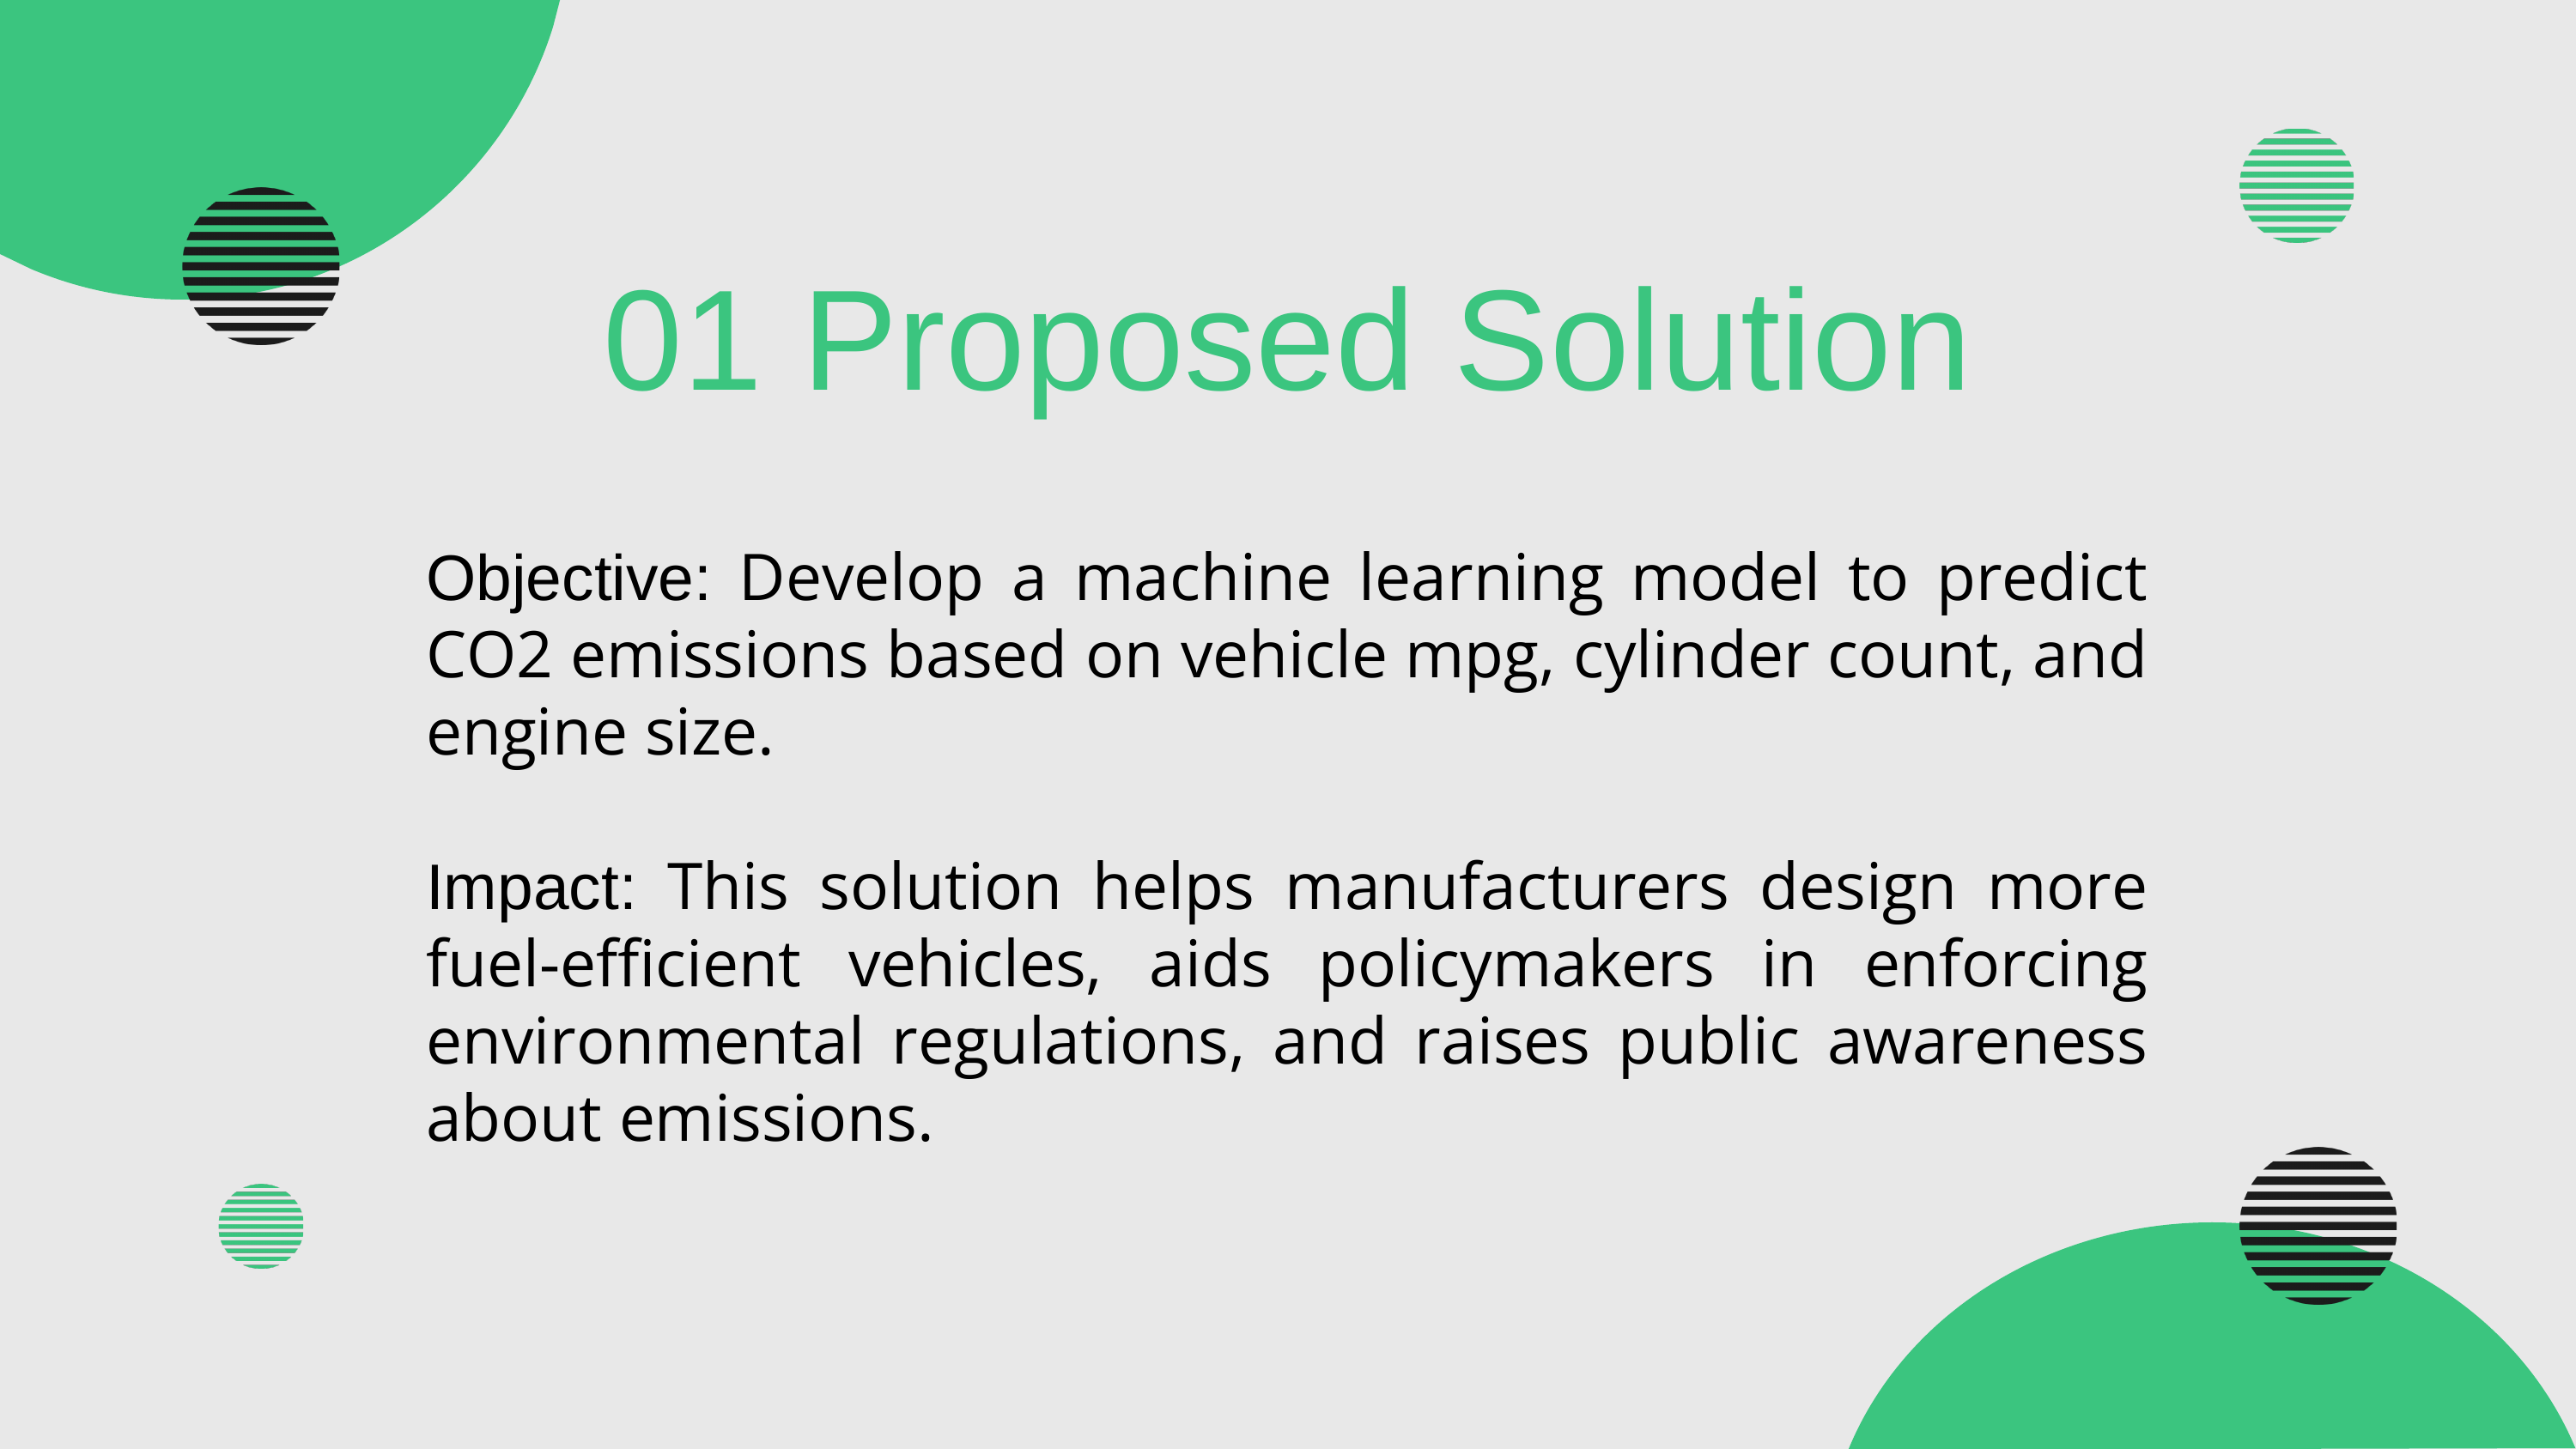

01 Proposed Solution
Objective: Develop a machine learning model to predict CO2 emissions based on vehicle mpg, cylinder count, and engine size.

Impact: This solution helps manufacturers design more fuel-efficient vehicles, aids policymakers in enforcing environmental regulations, and raises public awareness about emissions.